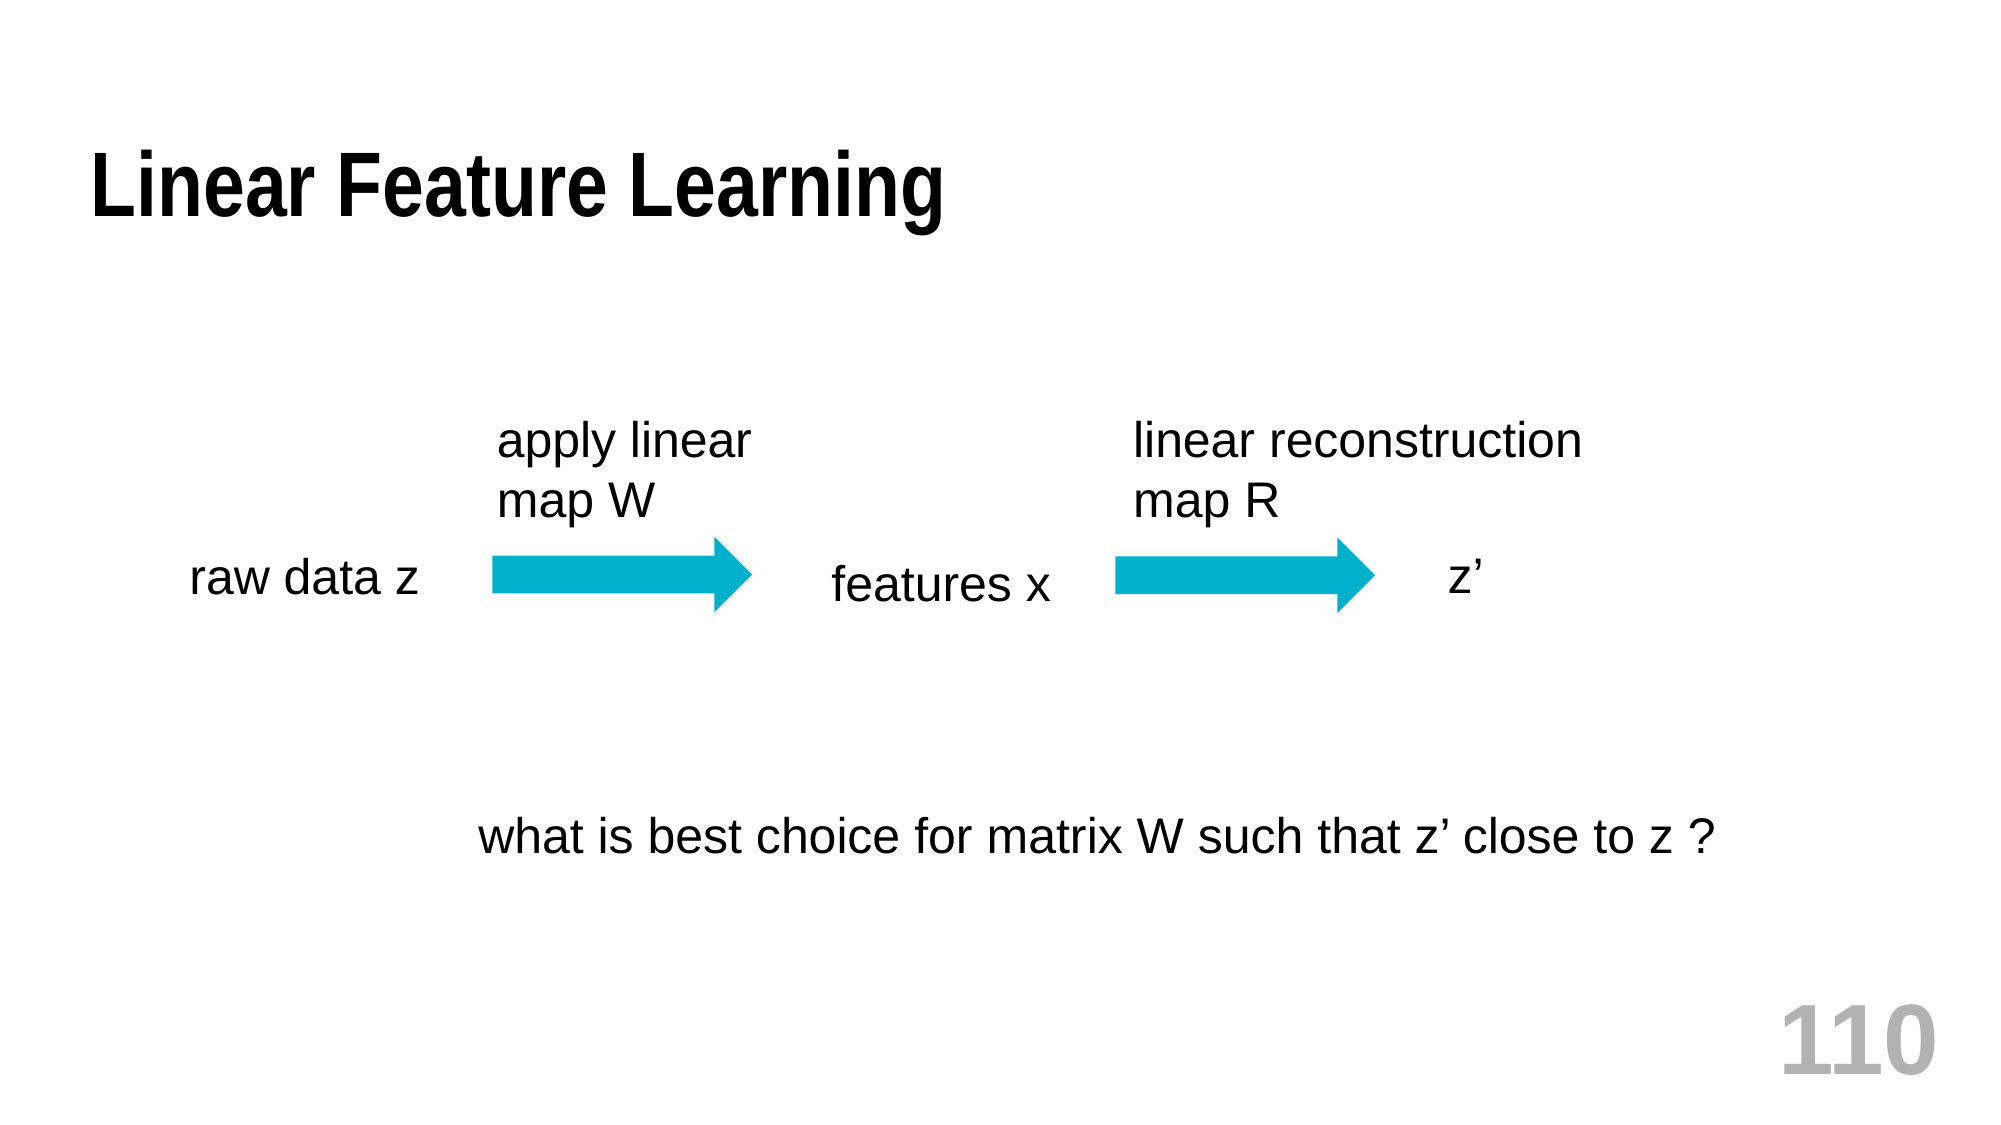

# Linear Feature Learning
linear reconstruction
map R
apply linear
map W
z’
raw data z

features x
what is best choice for matrix W such that z’ close to z ?
110